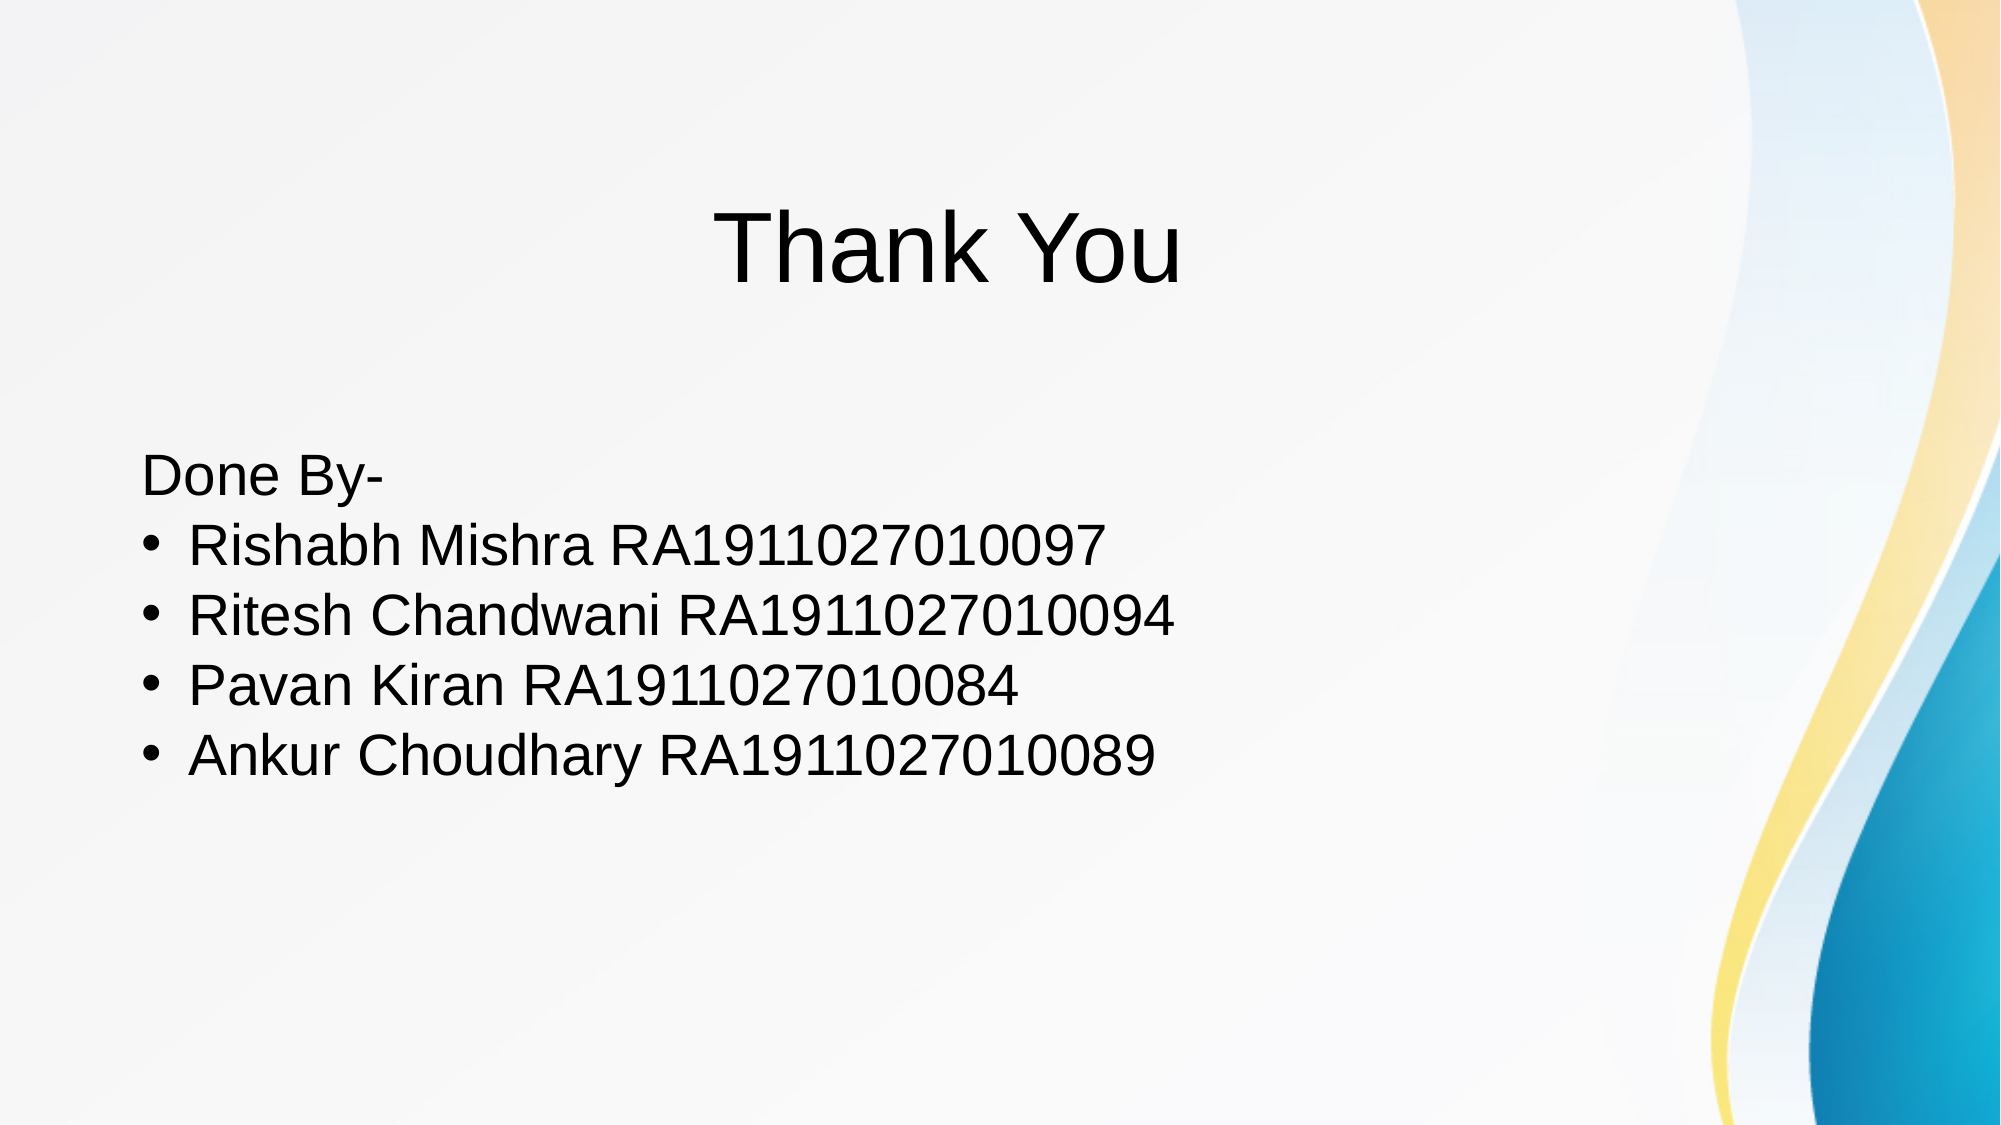

Thank You

Done By-
Rishabh Mishra RA1911027010097
Ritesh Chandwani RA1911027010094
Pavan Kiran RA1911027010084
Ankur Choudhary RA1911027010089